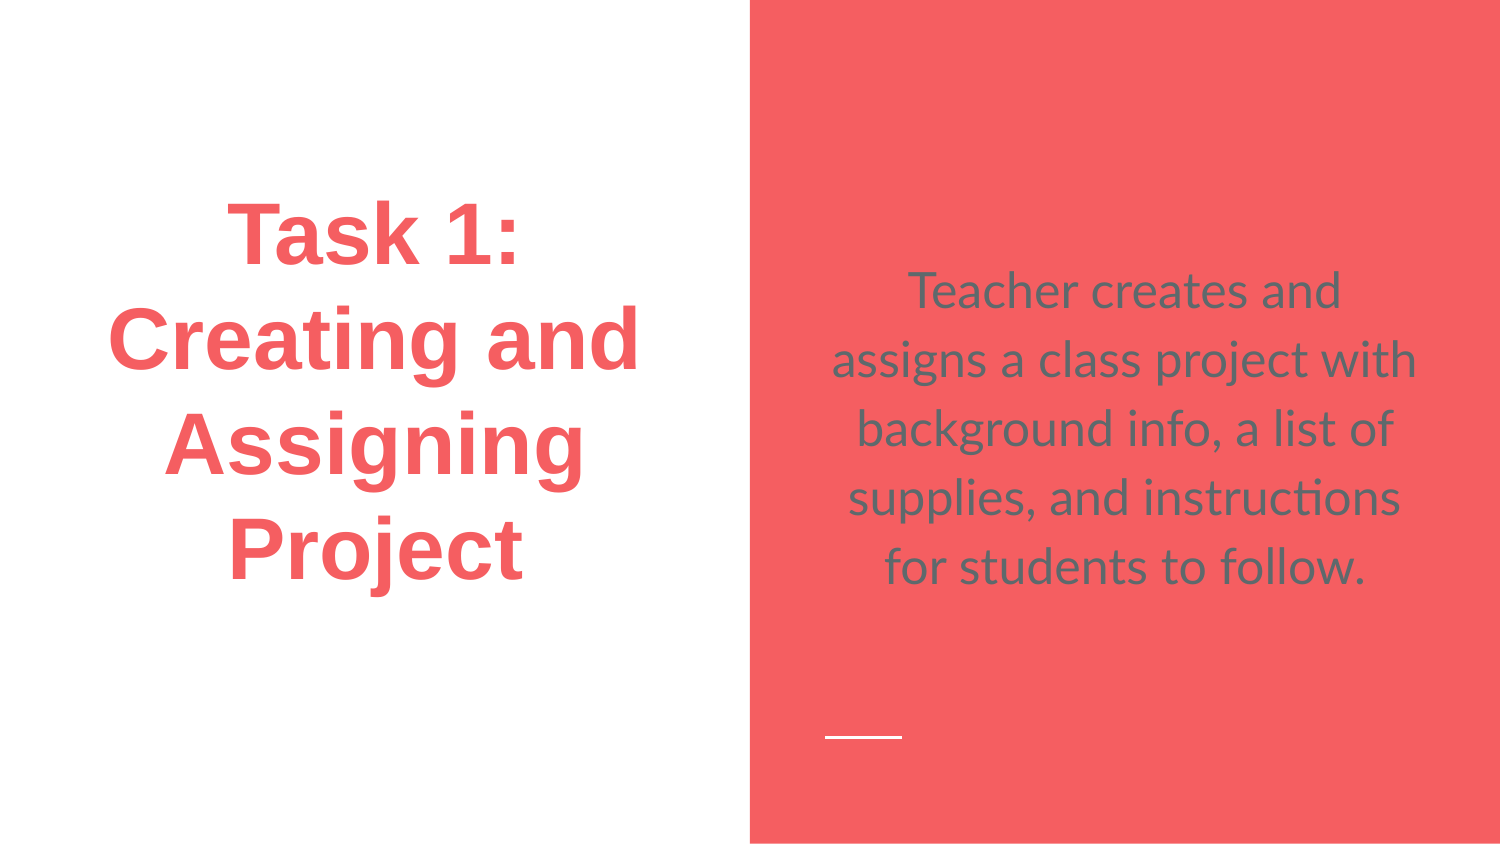

Teacher creates and assigns a class project with background info, a list of supplies, and instructions for students to follow.
# Task 1: Creating and Assigning Project